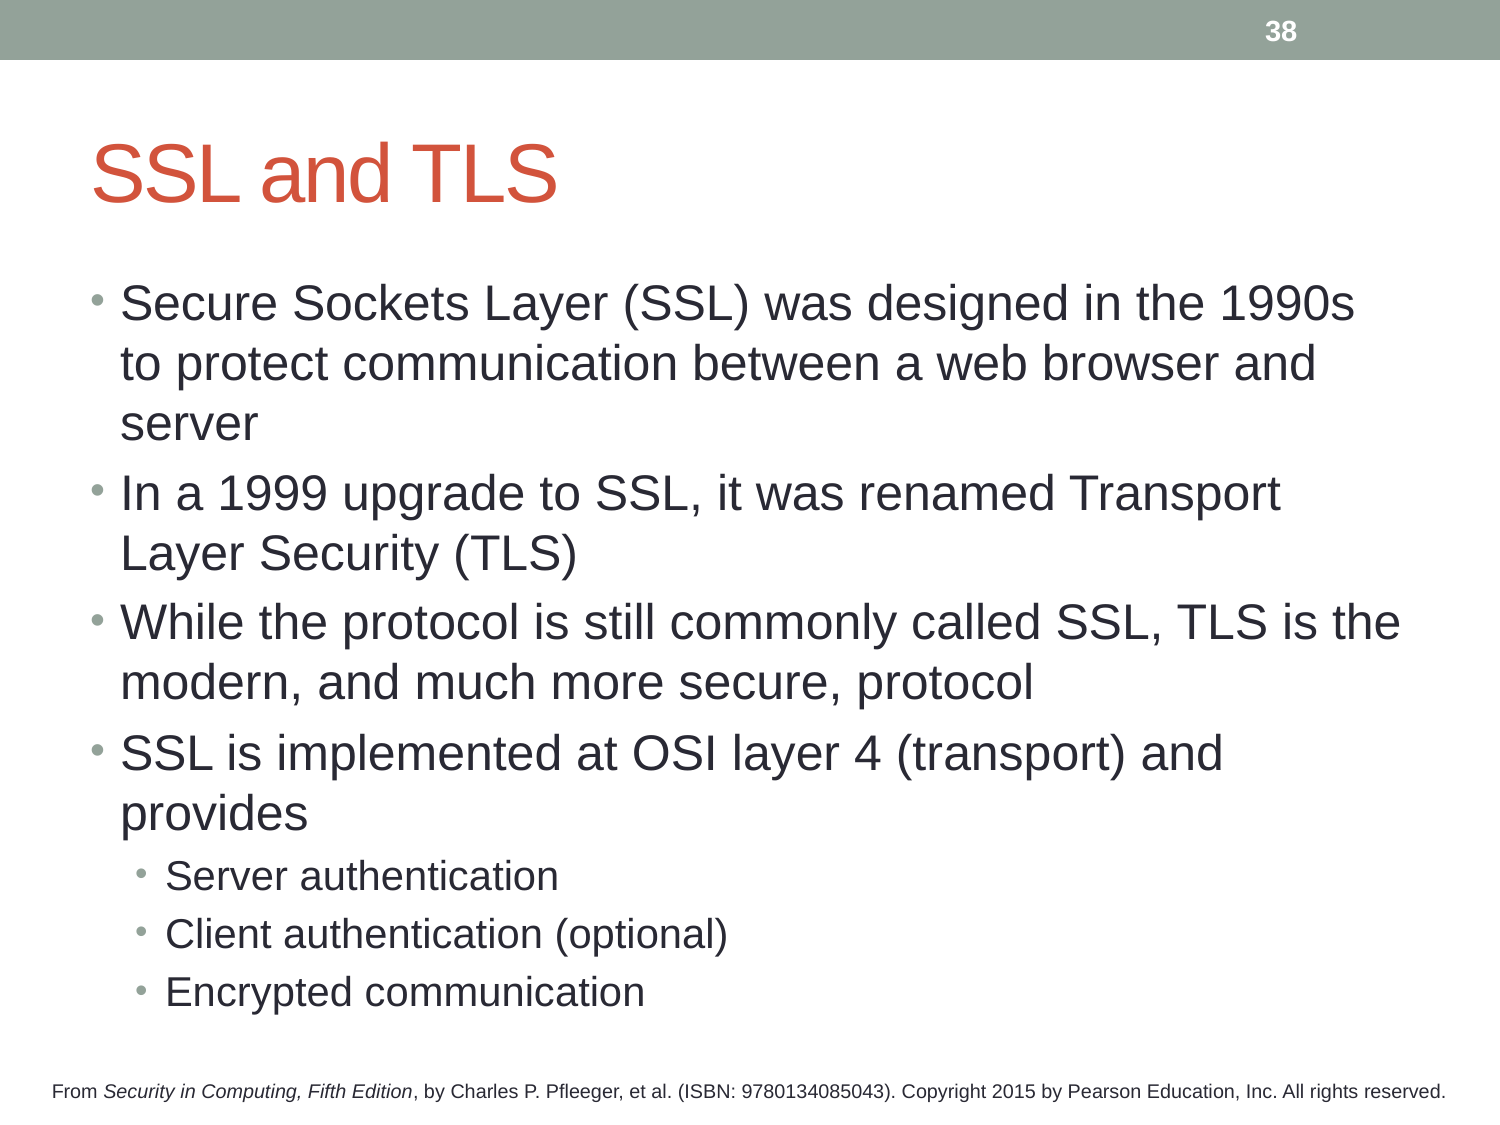

38
# SSL and TLS
Secure Sockets Layer (SSL) was designed in the 1990s to protect communication between a web browser and server
In a 1999 upgrade to SSL, it was renamed Transport Layer Security (TLS)
While the protocol is still commonly called SSL, TLS is the modern, and much more secure, protocol
SSL is implemented at OSI layer 4 (transport) and provides
Server authentication
Client authentication (optional)
Encrypted communication
From Security in Computing, Fifth Edition, by Charles P. Pfleeger, et al. (ISBN: 9780134085043). Copyright 2015 by Pearson Education, Inc. All rights reserved.